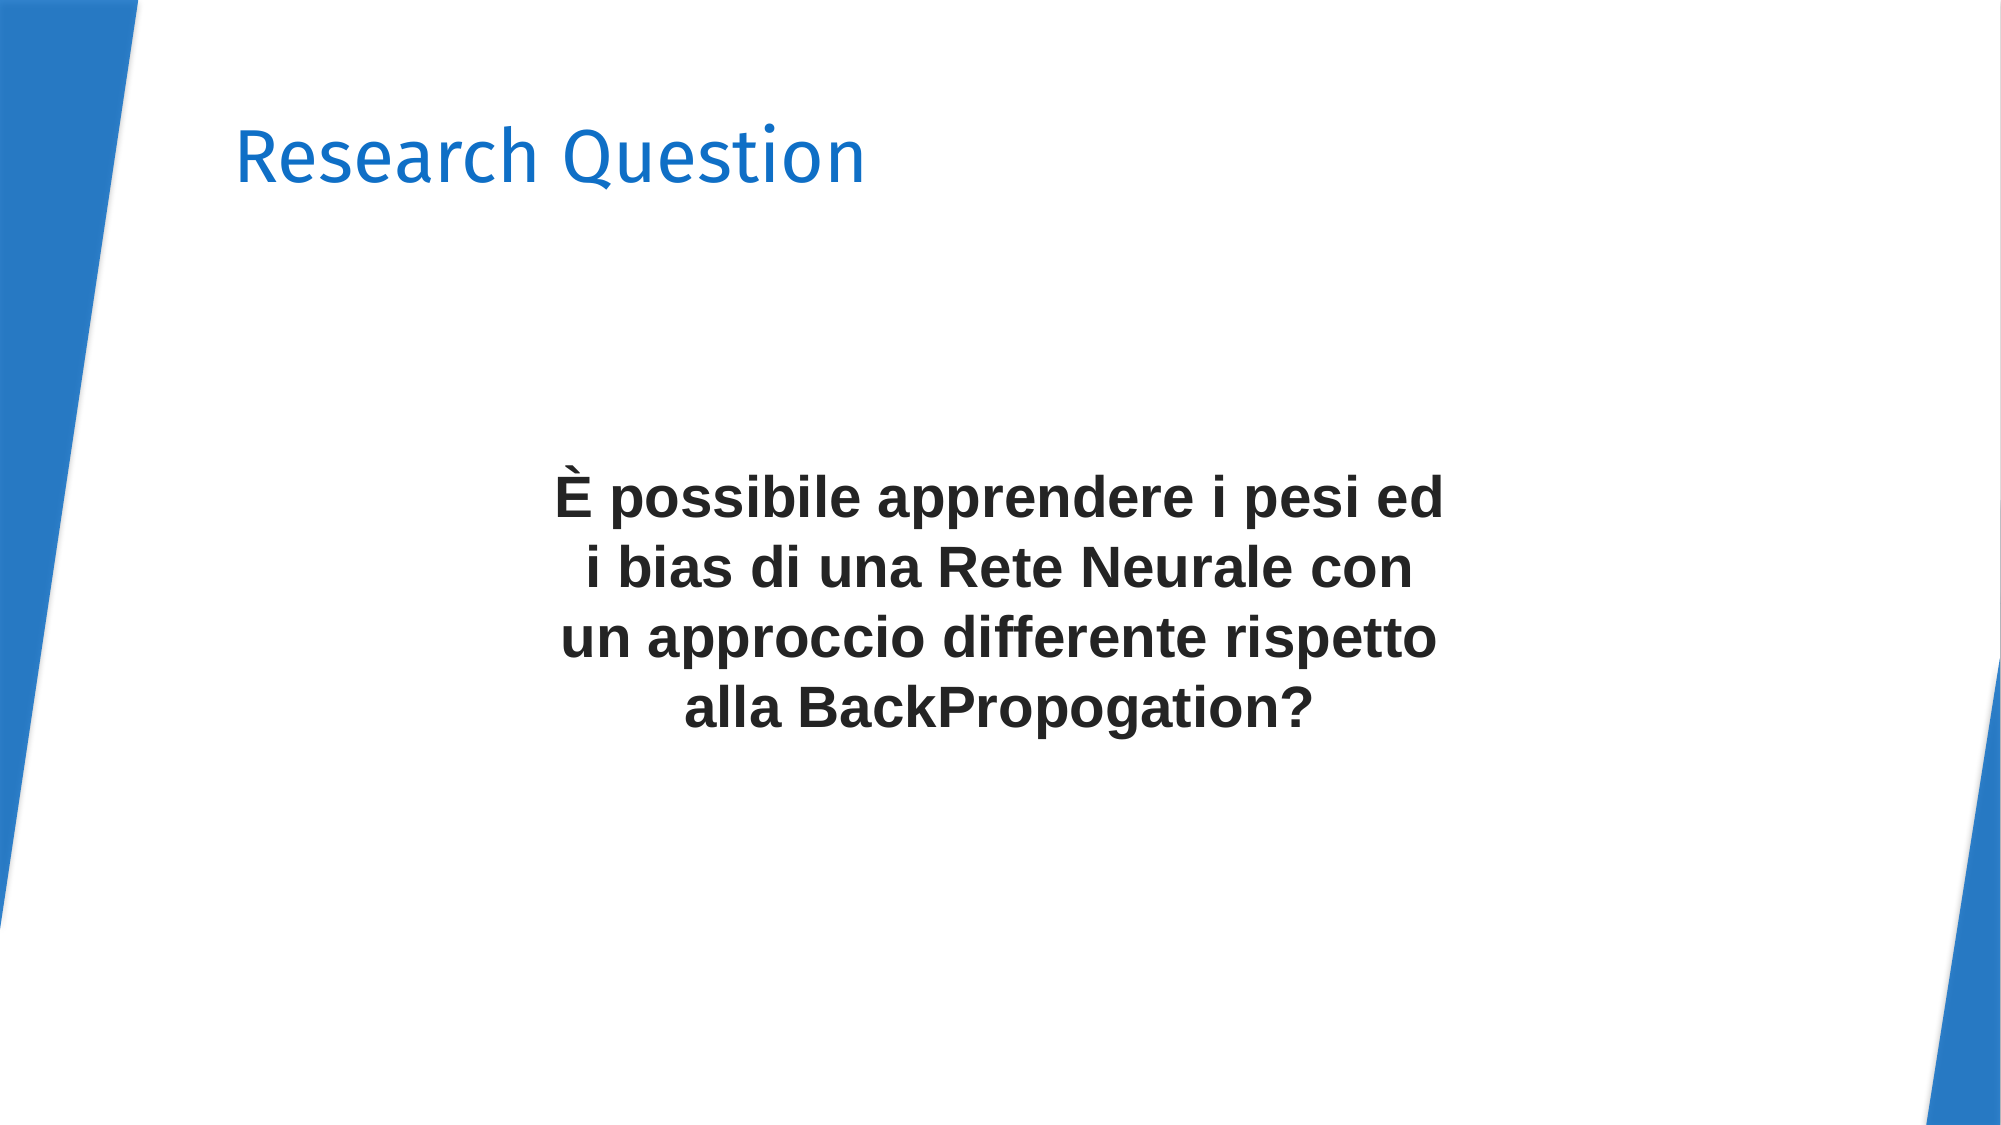

# Research Question
È possibile apprendere i pesi ed i bias di una Rete Neurale con un approccio differente rispetto alla BackPropogation?